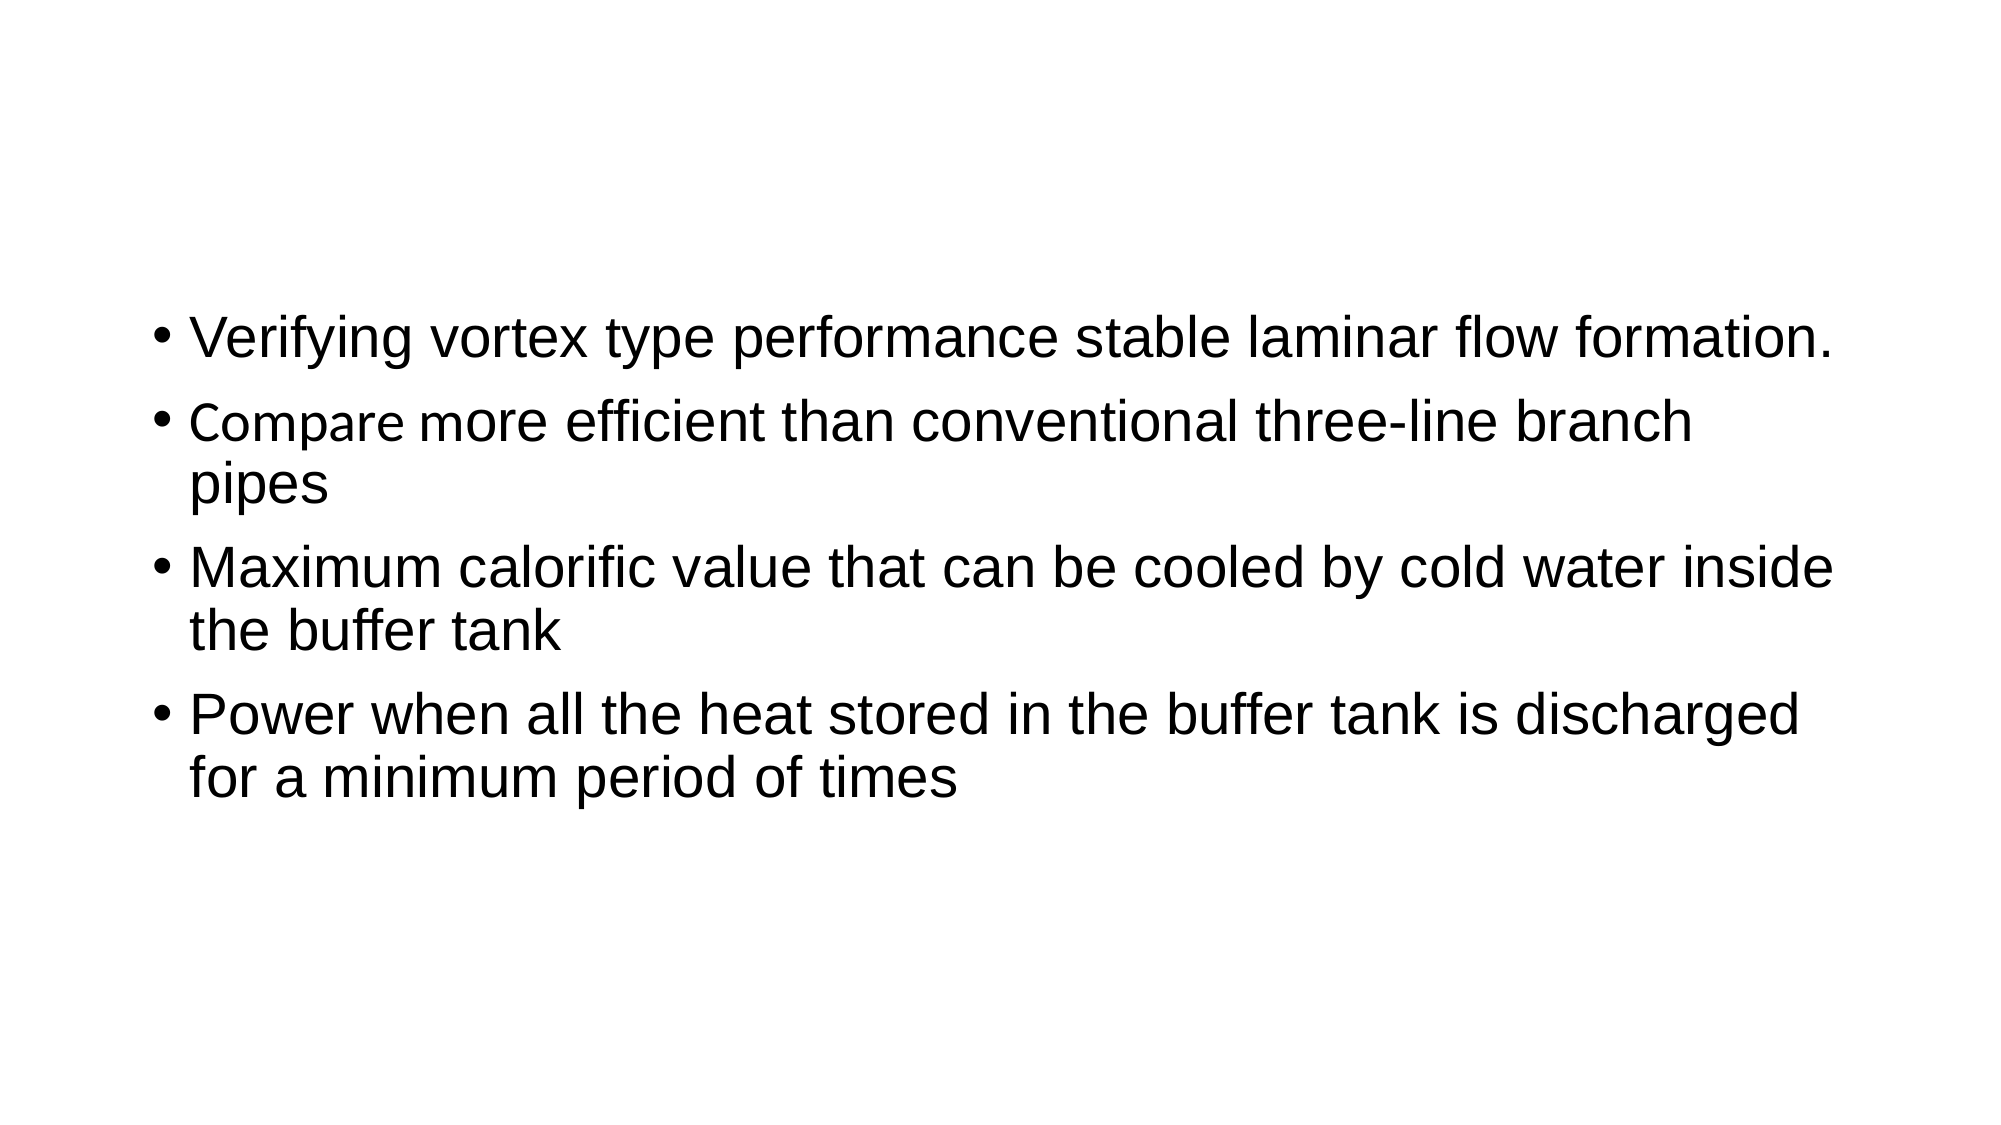

Verifying vortex type performance stable laminar flow formation.
Compare more efficient than conventional three-line branch pipes
Maximum calorific value that can be cooled by cold water inside the buffer tank
Power when all the heat stored in the buffer tank is discharged for a minimum period of times